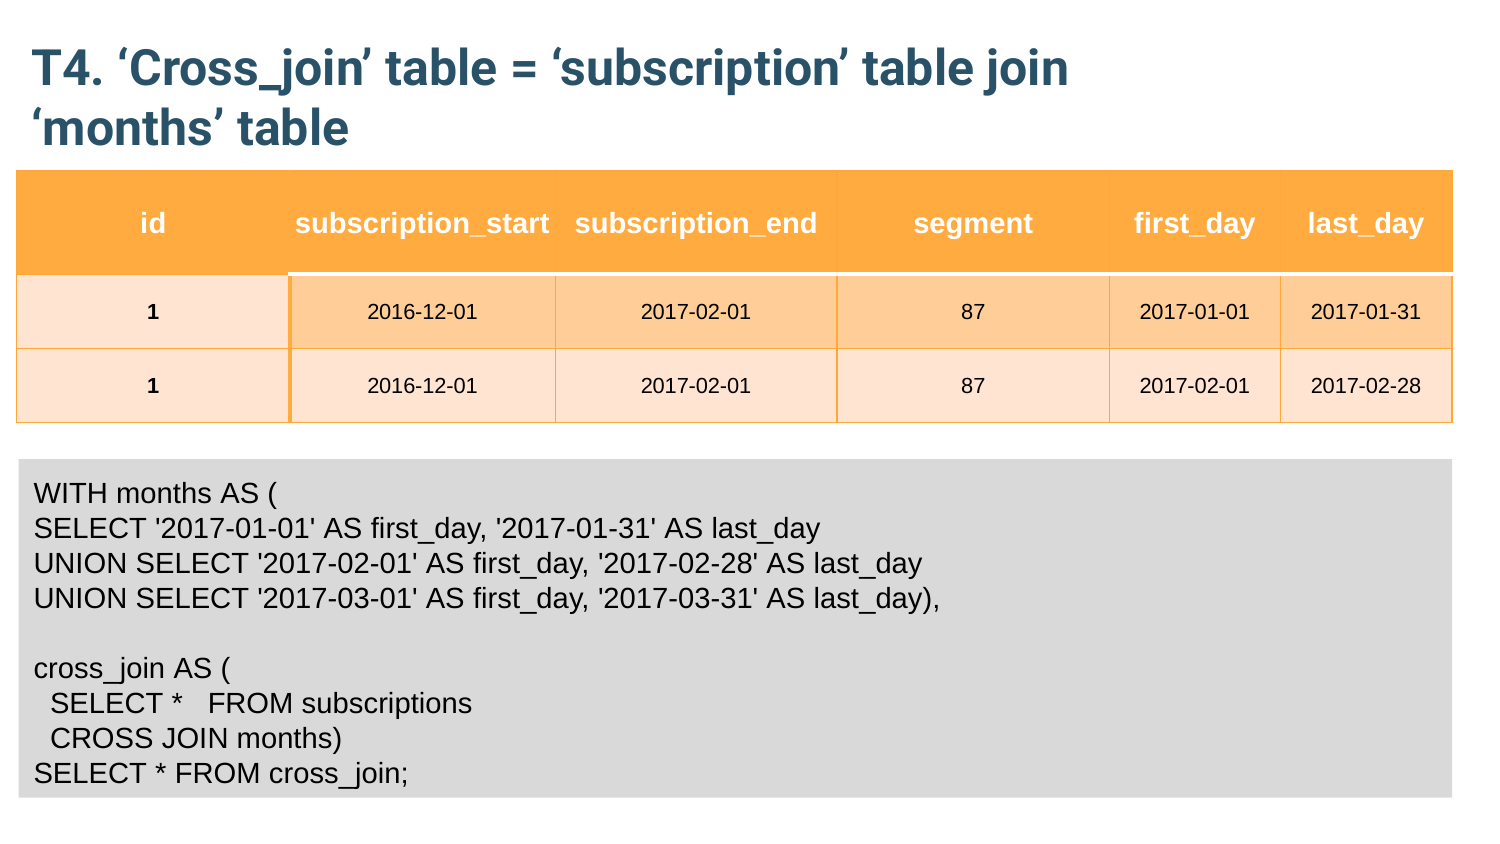

T4. ‘Cross_join’ table = ‘subscription’ table join
‘months’ table
| id | subscription\_start | subscription\_end | segment | first\_day | last\_day |
| --- | --- | --- | --- | --- | --- |
| 1 | 2016-12-01 | 2017-02-01 | 87 | 2017-01-01 | 2017-01-31 |
| 1 | 2016-12-01 | 2017-02-01 | 87 | 2017-02-01 | 2017-02-28 |
WITH months AS (
SELECT '2017-01-01' AS first_day, '2017-01-31' AS last_day
UNION SELECT '2017-02-01' AS first_day, '2017-02-28' AS last_day
UNION SELECT '2017-03-01' AS first_day, '2017-03-31' AS last_day),

cross_join AS (
  SELECT *   FROM subscriptions
  CROSS JOIN months)
SELECT * FROM cross_join;